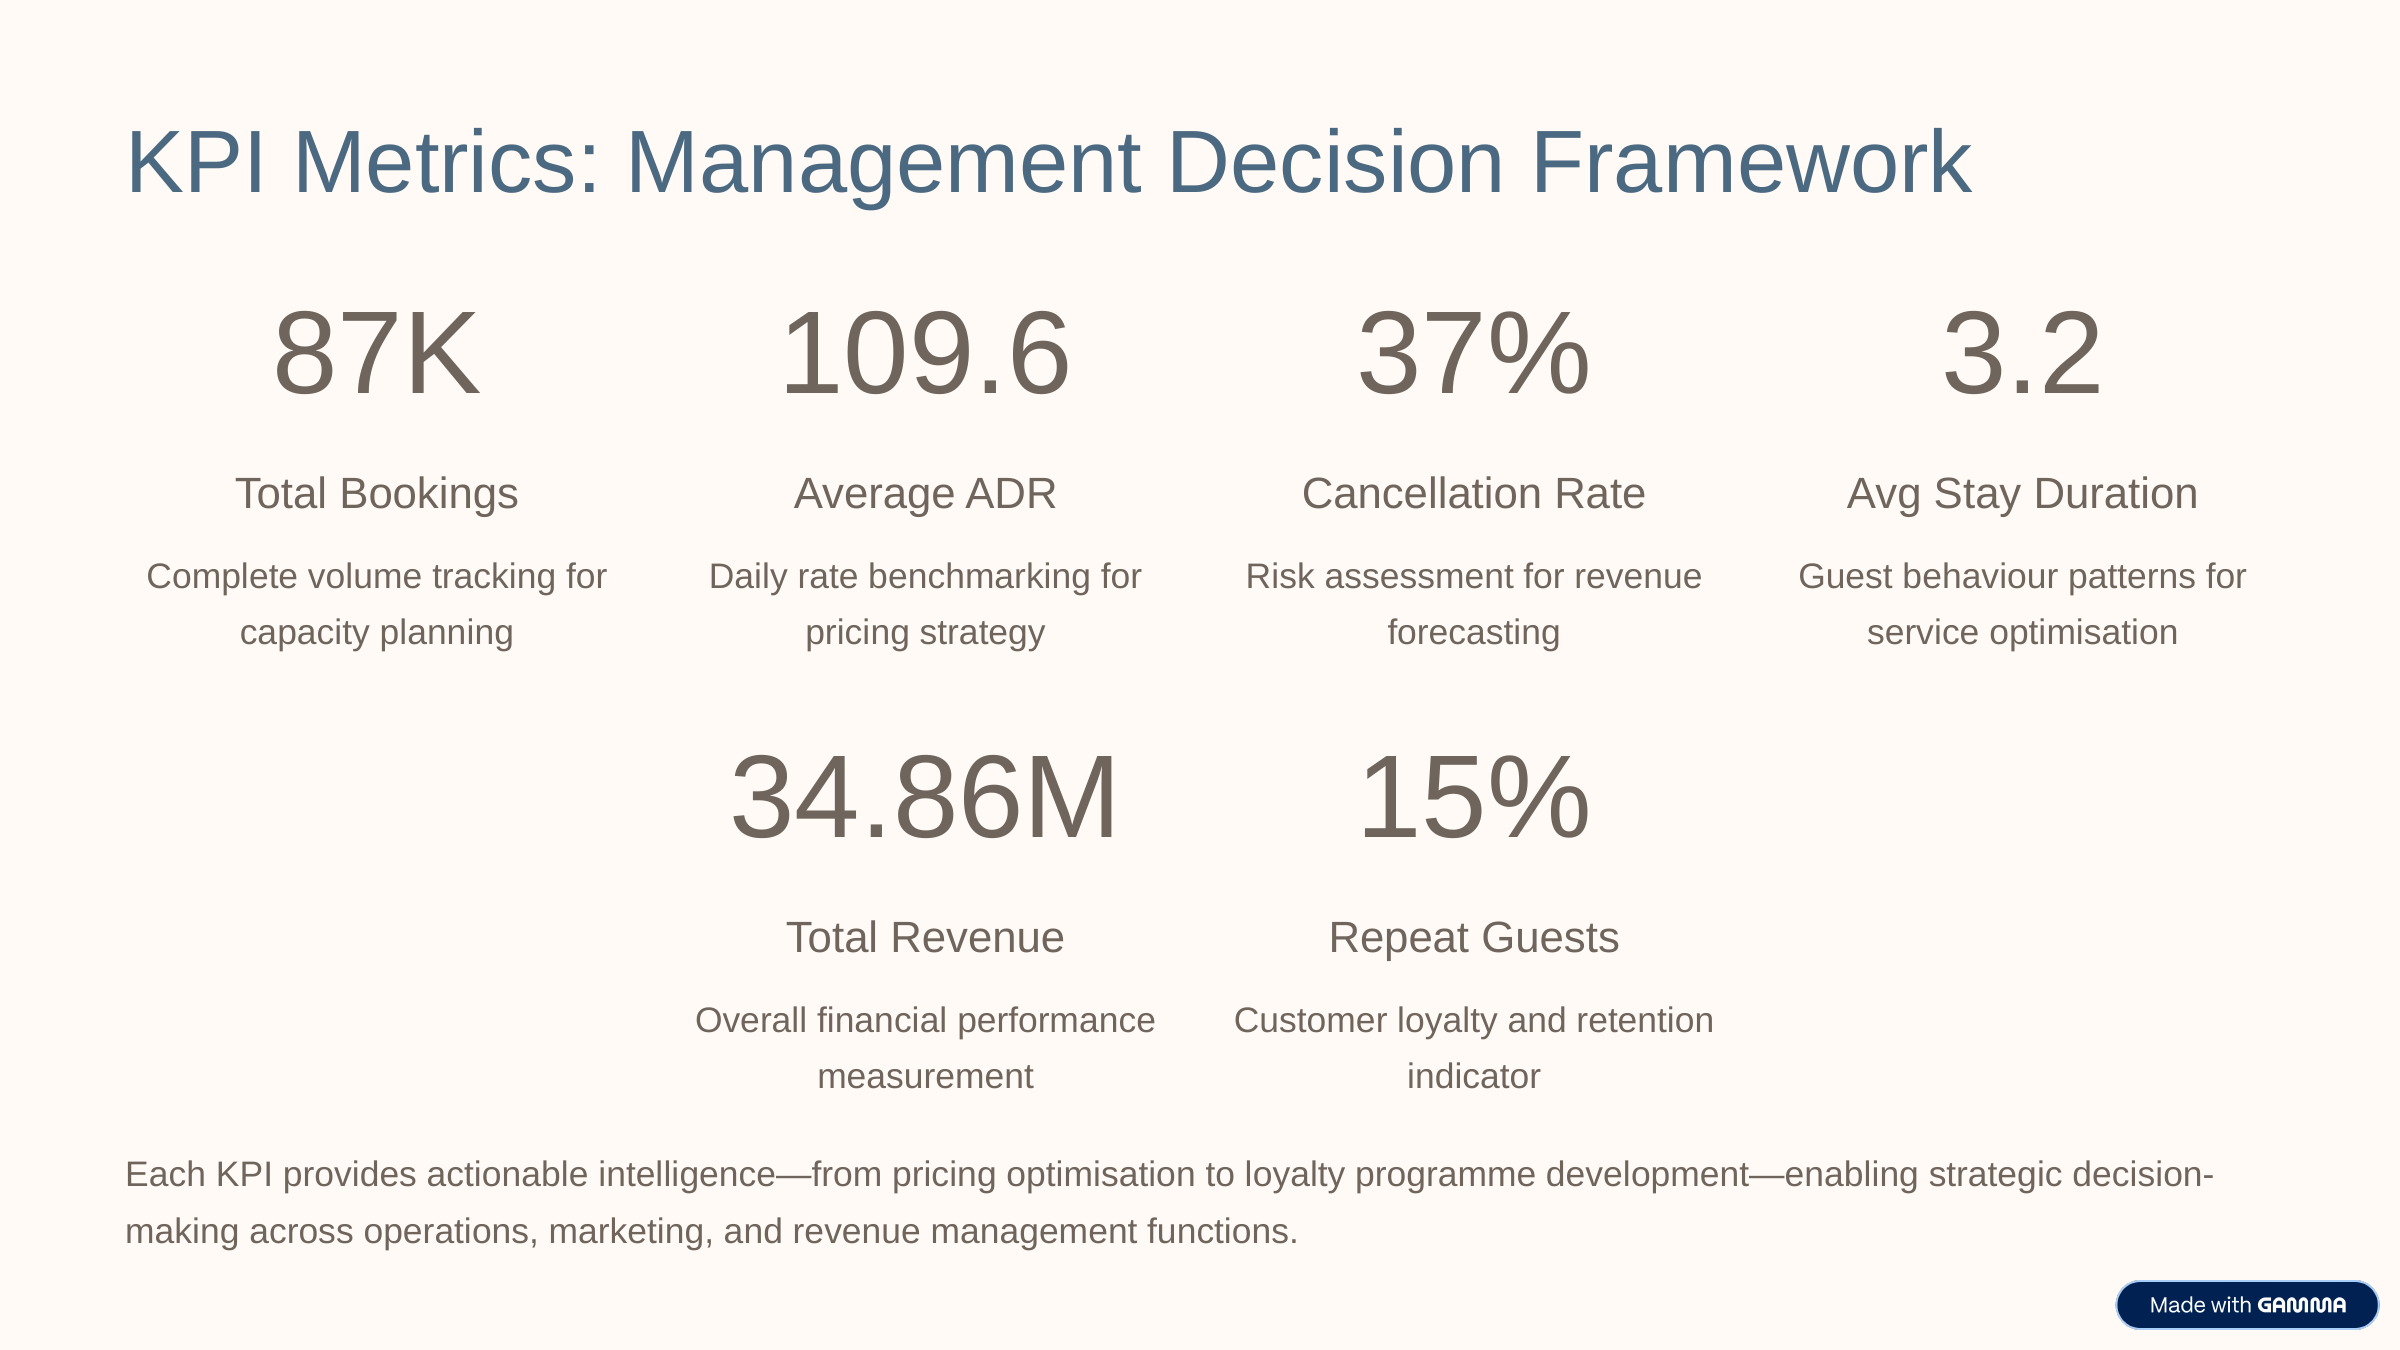

KPI Metrics: Management Decision Framework
87K
109.6
37%
3.2
Total Bookings
Average ADR
Cancellation Rate
Avg Stay Duration
Complete volume tracking for capacity planning
Daily rate benchmarking for pricing strategy
Risk assessment for revenue forecasting
Guest behaviour patterns for service optimisation
34.86M
15%
Total Revenue
Repeat Guests
Overall financial performance measurement
Customer loyalty and retention indicator
Each KPI provides actionable intelligence—from pricing optimisation to loyalty programme development—enabling strategic decision-making across operations, marketing, and revenue management functions.